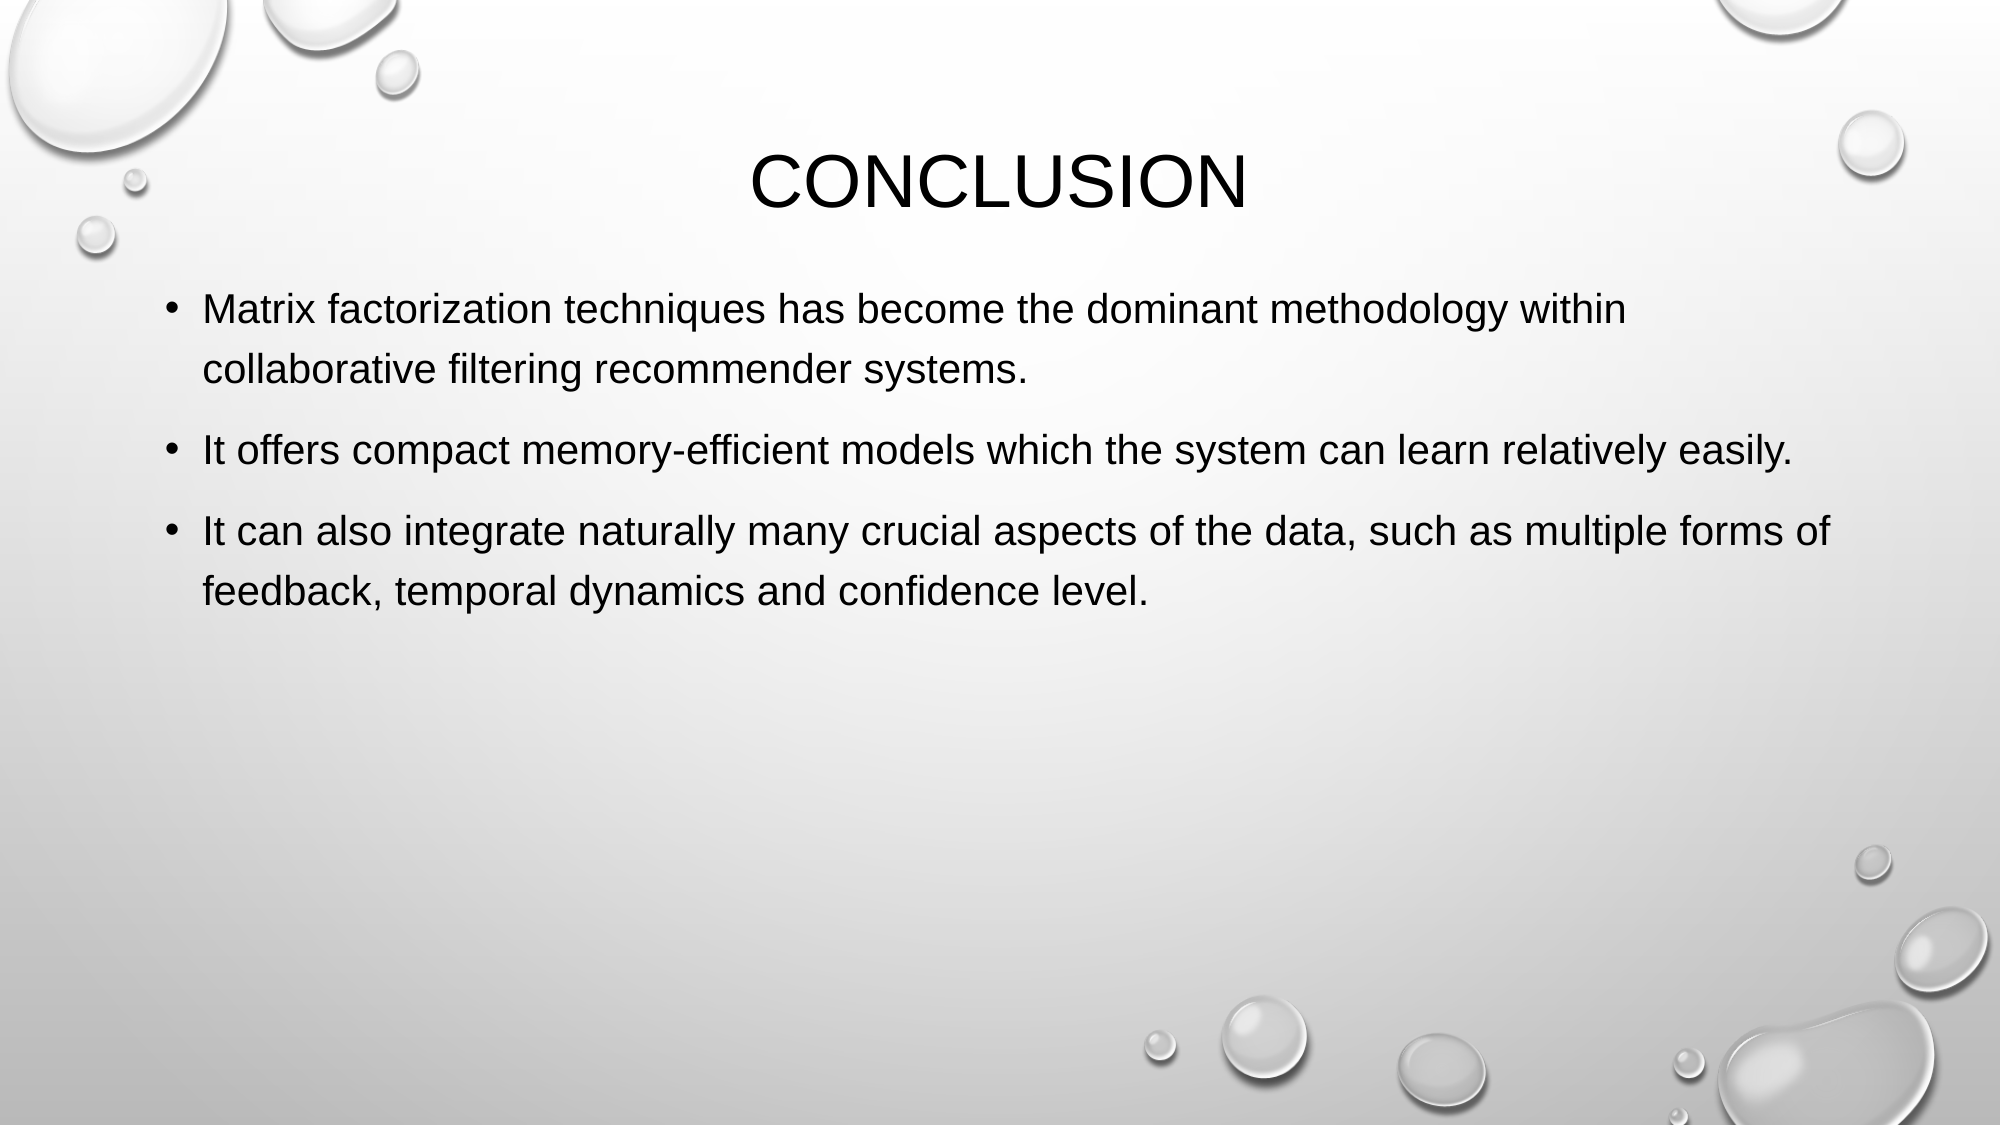

# Conclusion
Matrix factorization techniques has become the dominant methodology within collaborative filtering recommender systems.
It offers compact memory-efficient models which the system can learn relatively easily.
It can also integrate naturally many crucial aspects of the data, such as multiple forms of feedback, temporal dynamics and confidence level.